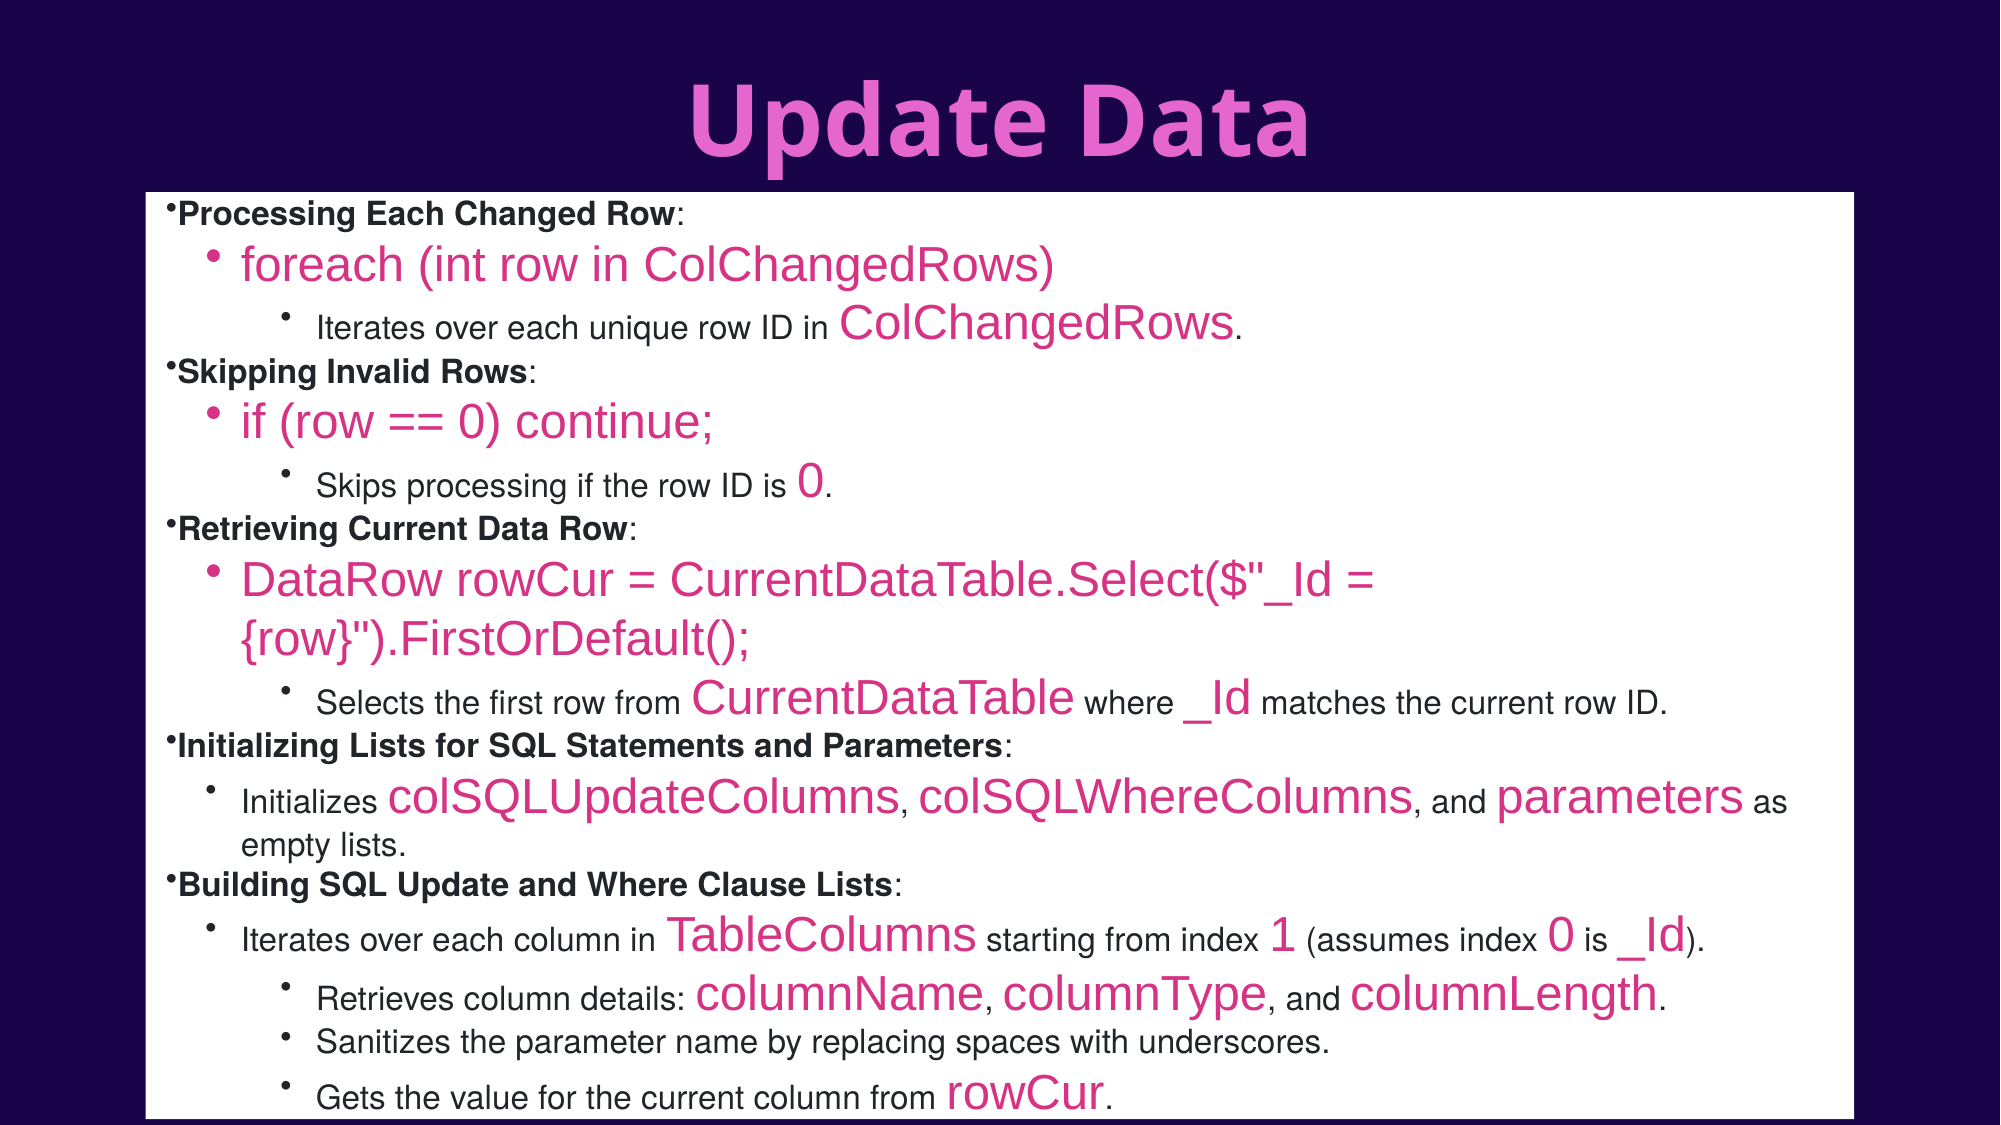

Update Data
Processing Each Changed Row:
foreach (int row in ColChangedRows)
Iterates over each unique row ID in ColChangedRows.
Skipping Invalid Rows:
if (row == 0) continue;
Skips processing if the row ID is 0.
Retrieving Current Data Row:
DataRow rowCur = CurrentDataTable.Select($"_Id = {row}").FirstOrDefault();
Selects the first row from CurrentDataTable where _Id matches the current row ID.
Initializing Lists for SQL Statements and Parameters:
Initializes colSQLUpdateColumns, colSQLWhereColumns, and parameters as empty lists.
Building SQL Update and Where Clause Lists:
Iterates over each column in TableColumns starting from index 1 (assumes index 0 is _Id).
Retrieves column details: columnName, columnType, and columnLength.
Sanitizes the parameter name by replacing spaces with underscores.
Gets the value for the current column from rowCur.